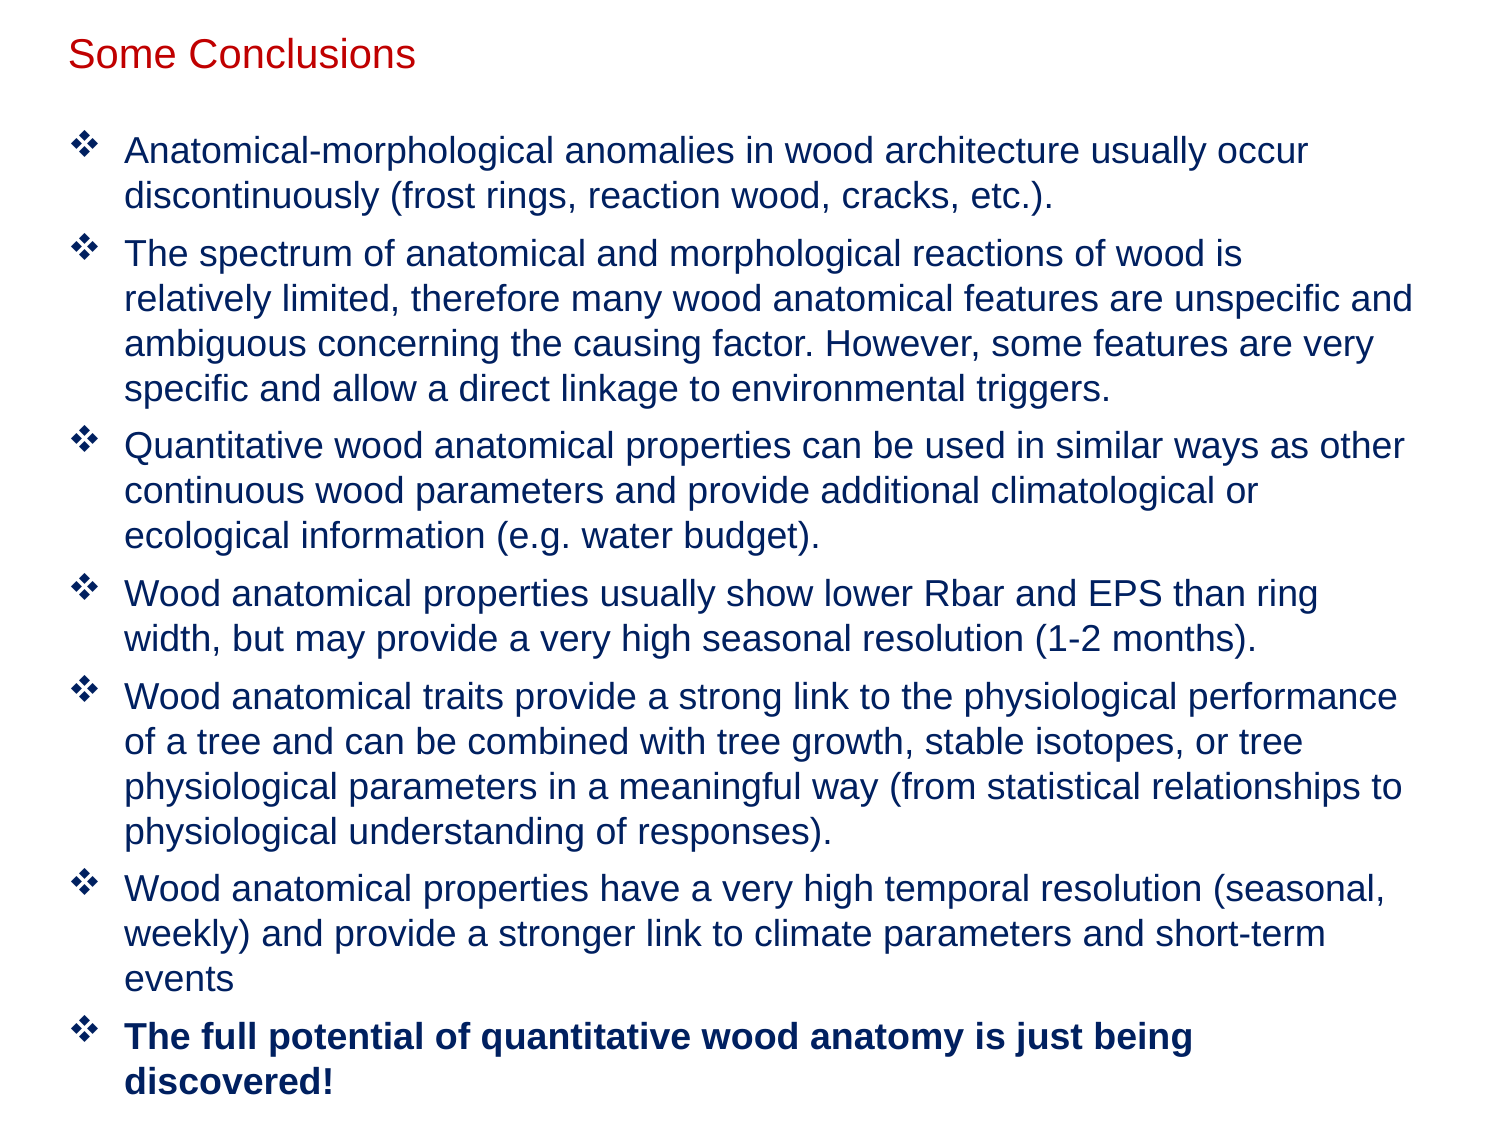

Some Conclusions

Anatomical-morphological anomalies in wood architecture usually occur discontinuously (frost rings, reaction wood, cracks, etc.).
The spectrum of anatomical and morphological reactions of wood is      relatively limited, therefore many wood anatomical features are unspecific and ambiguous concerning the causing factor. However, some features are very specific and allow a direct linkage to environmental triggers.
Quantitative wood anatomical properties can be used in similar ways as other continuous wood parameters and provide additional climatological or ecological information (e.g. water budget).
Wood anatomical properties usually show lower Rbar and EPS than ring width, but may provide a very high seasonal resolution (1-2 months).
Wood anatomical traits provide a strong link to the physiological performance of a tree and can be combined with tree growth, stable isotopes, or tree physiological parameters in a meaningful way (from statistical relationships to physiological understanding of responses).
Wood anatomical properties have a very high temporal resolution (seasonal, weekly) and provide a stronger link to climate parameters and short-term events
The full potential of quantitative wood anatomy is just being discovered!